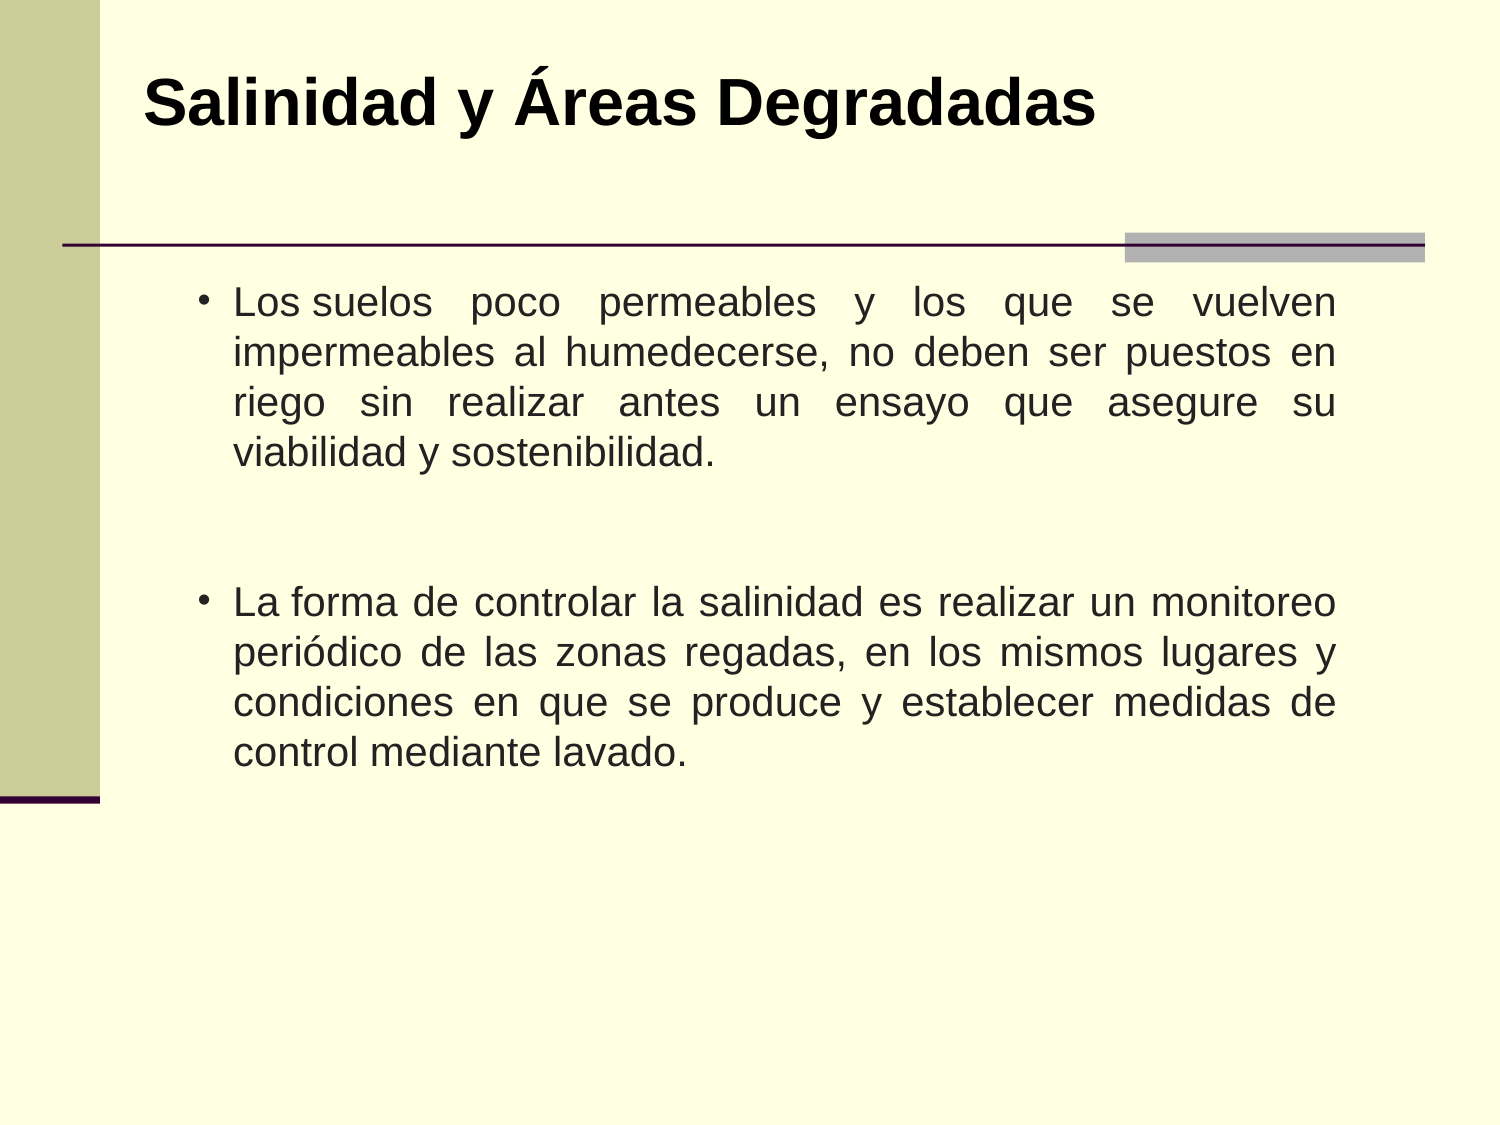

Salinidad y Áreas Degradadas
Los suelos poco permeables y los que se vuelven impermeables al humedecerse, no deben ser puestos en riego sin realizar antes un ensayo que asegure su viabilidad y sostenibilidad.

La forma de controlar la salinidad es realizar un monitoreo periódico de las zonas regadas, en los mismos lugares y condiciones en que se produce y establecer medidas de control mediante lavado.